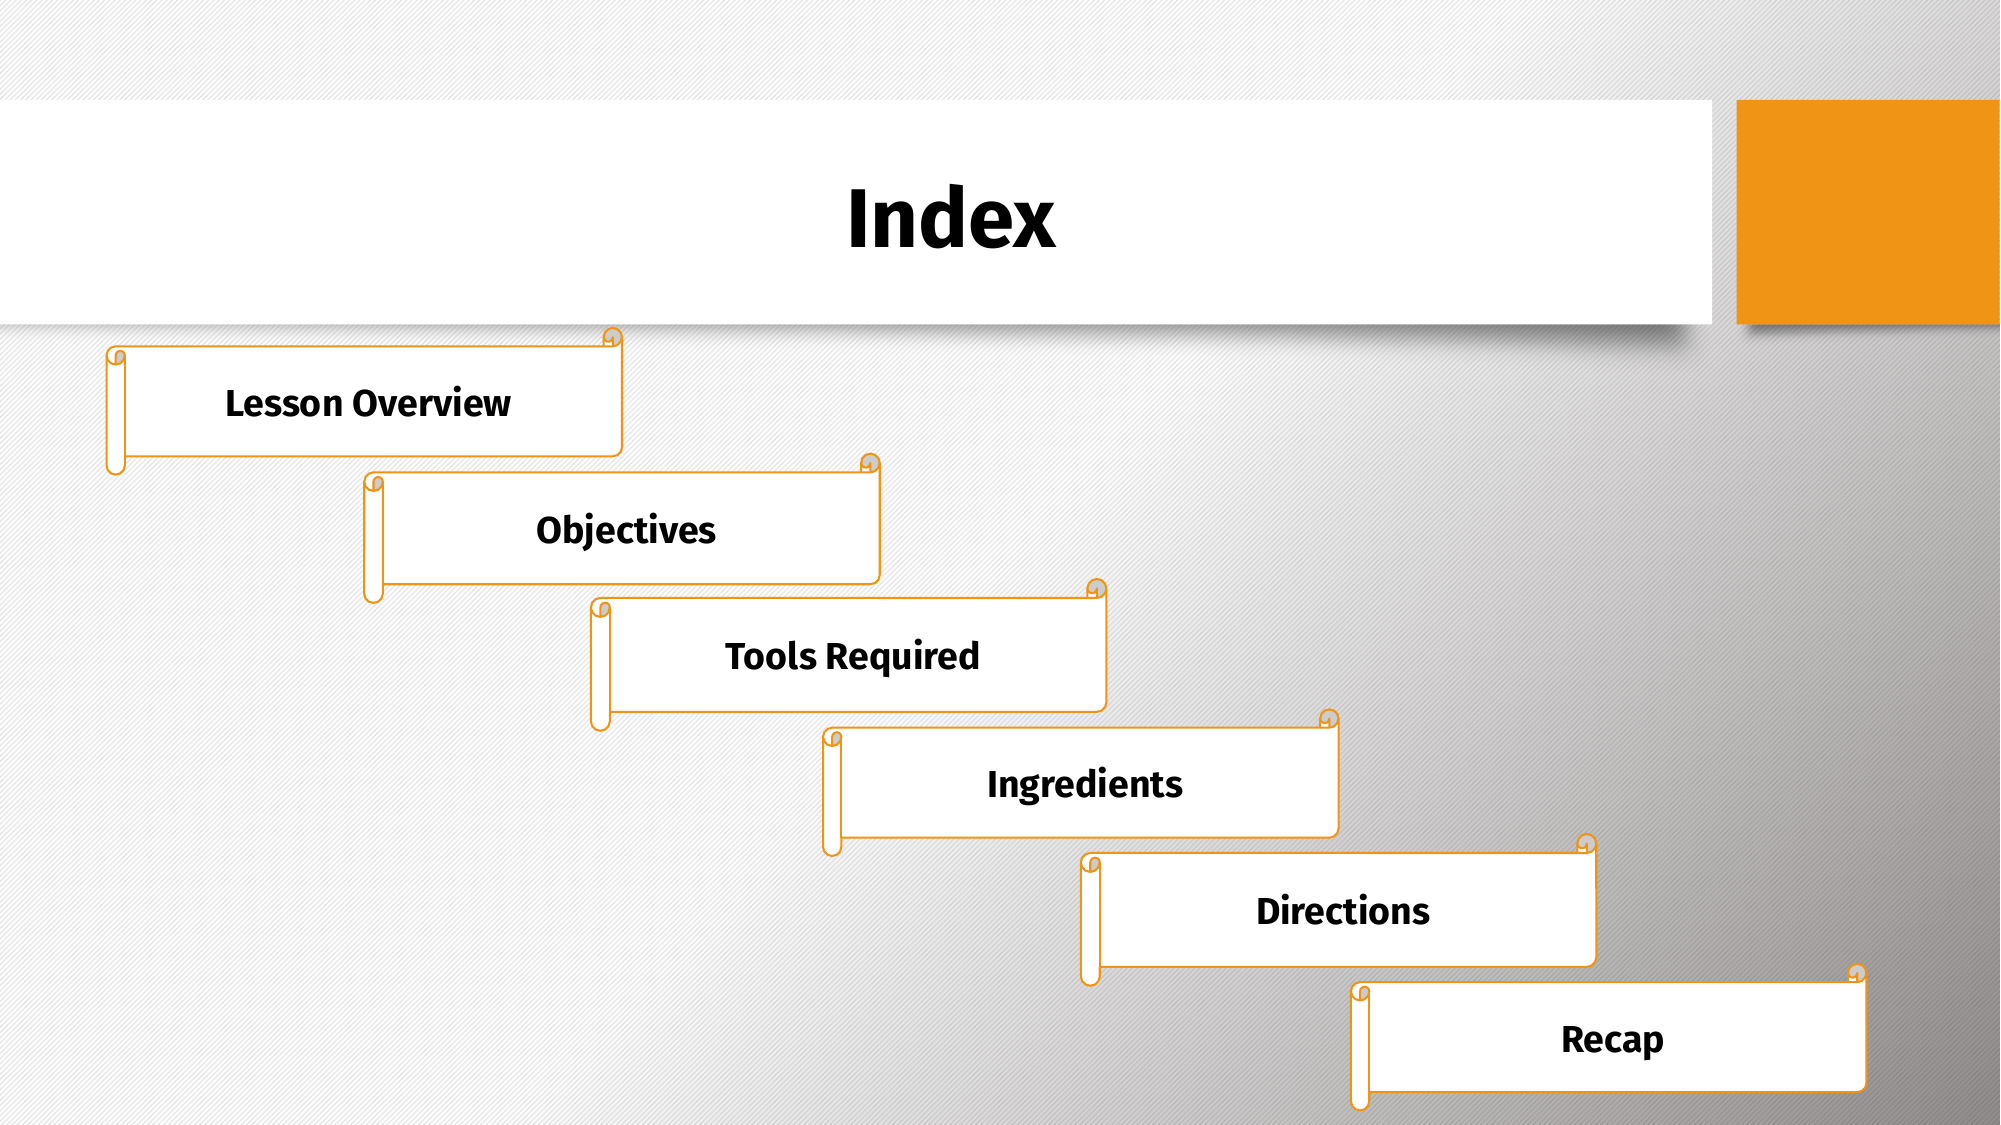

Index
Lesson Overview
Objectives
Tools Required
Ingredients
Directions
Recap